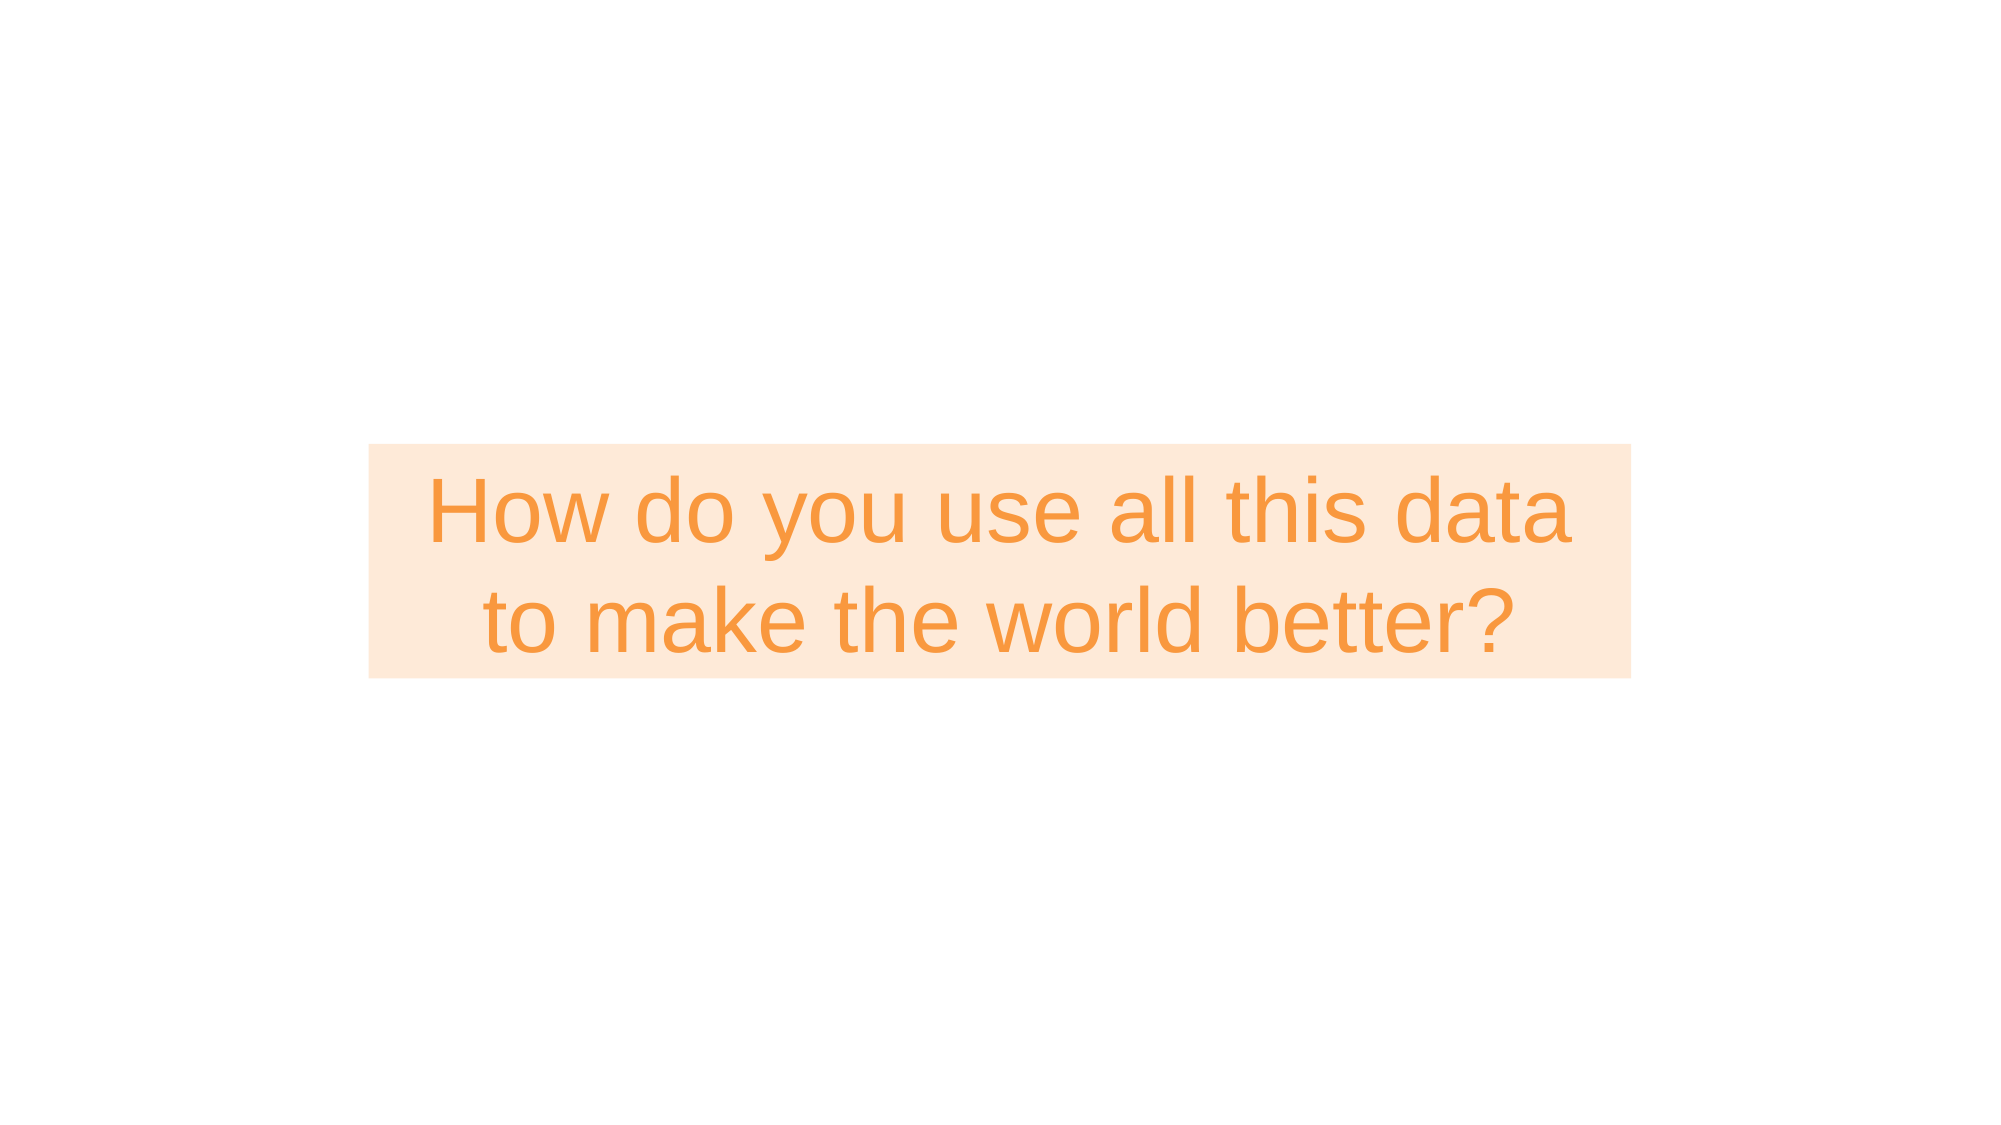

How do you use all this data to make the world better?